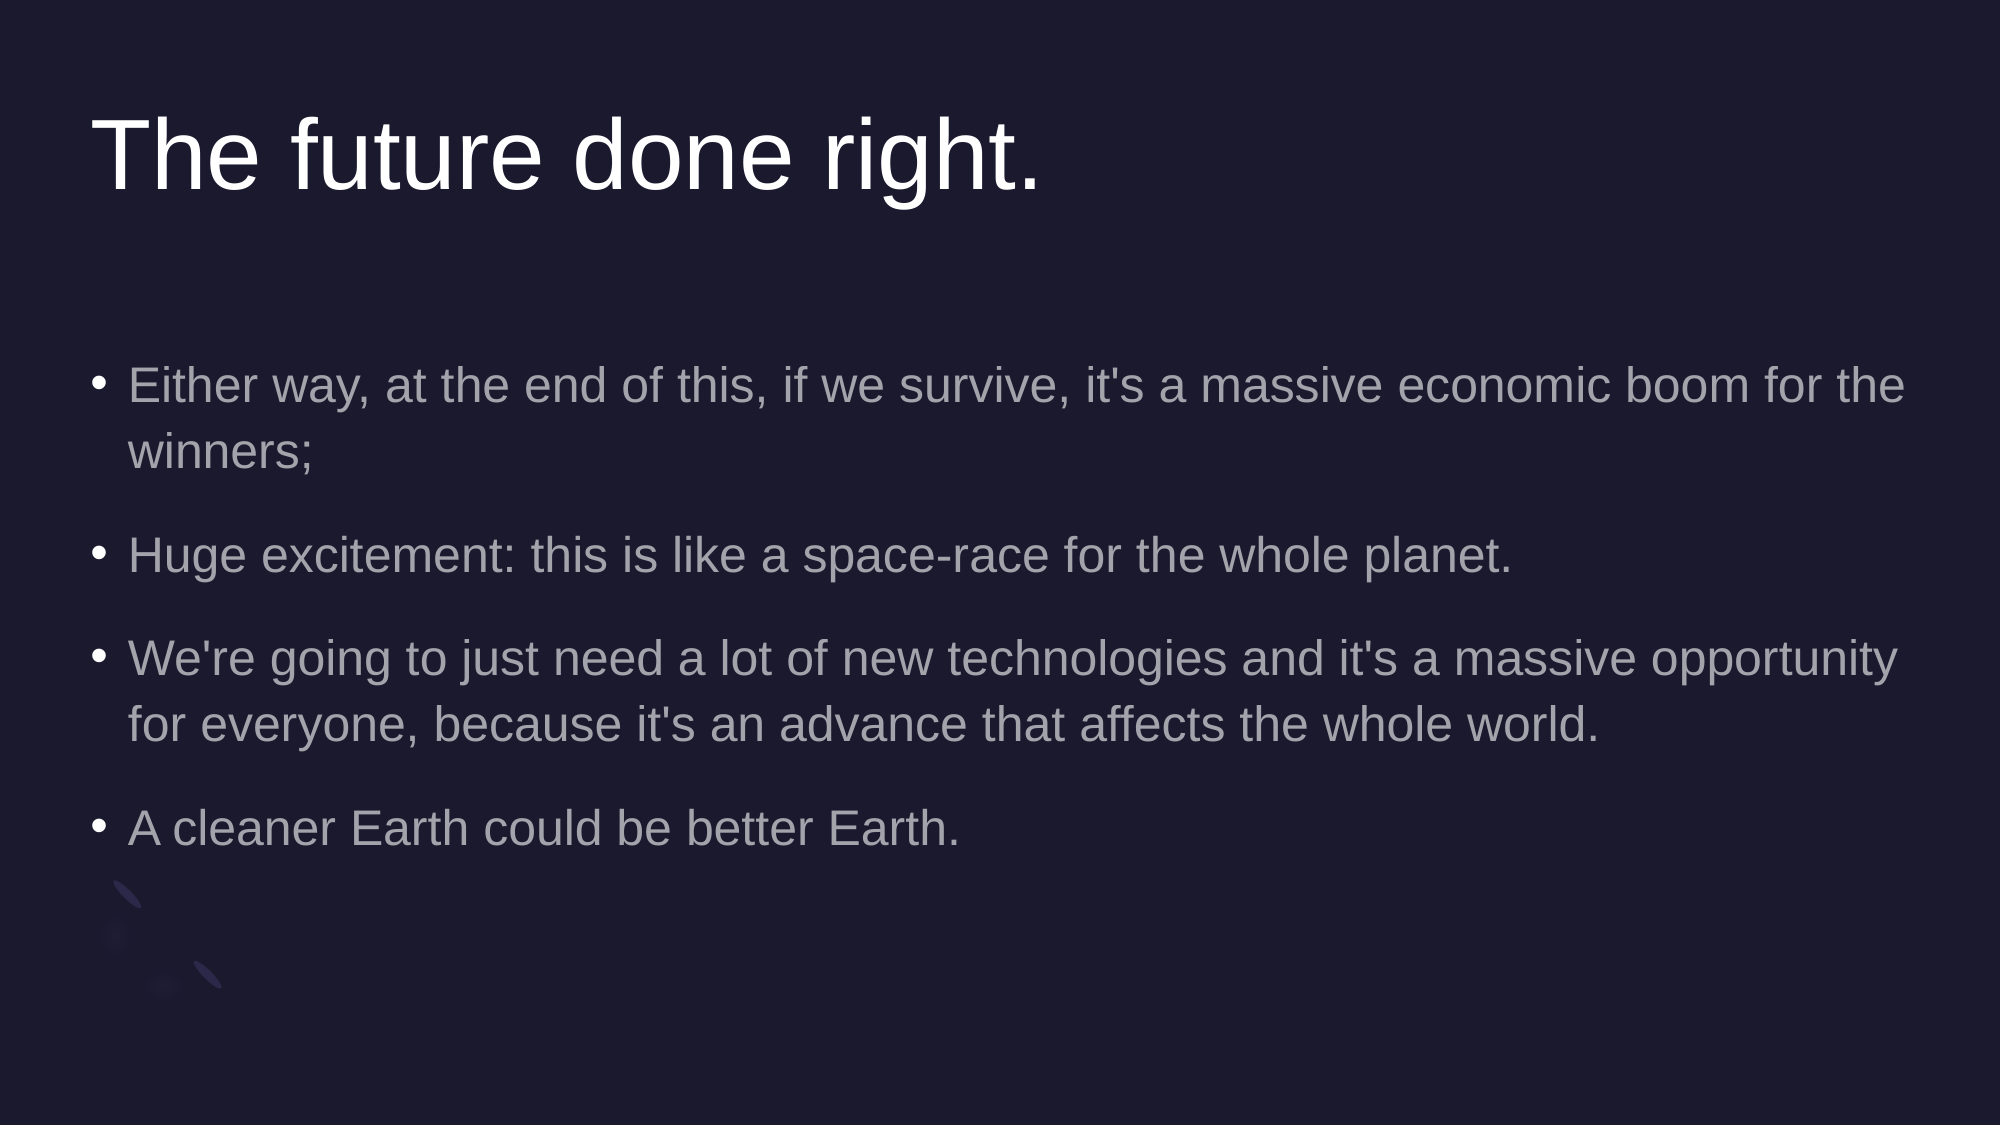

# The future done right.
Either way, at the end of this, if we survive, it's a massive economic boom for the winners;
Huge excitement: this is like a space-race for the whole planet.
We're going to just need a lot of new technologies and it's a massive opportunity for everyone, because it's an advance that affects the whole world.
A cleaner Earth could be better Earth.